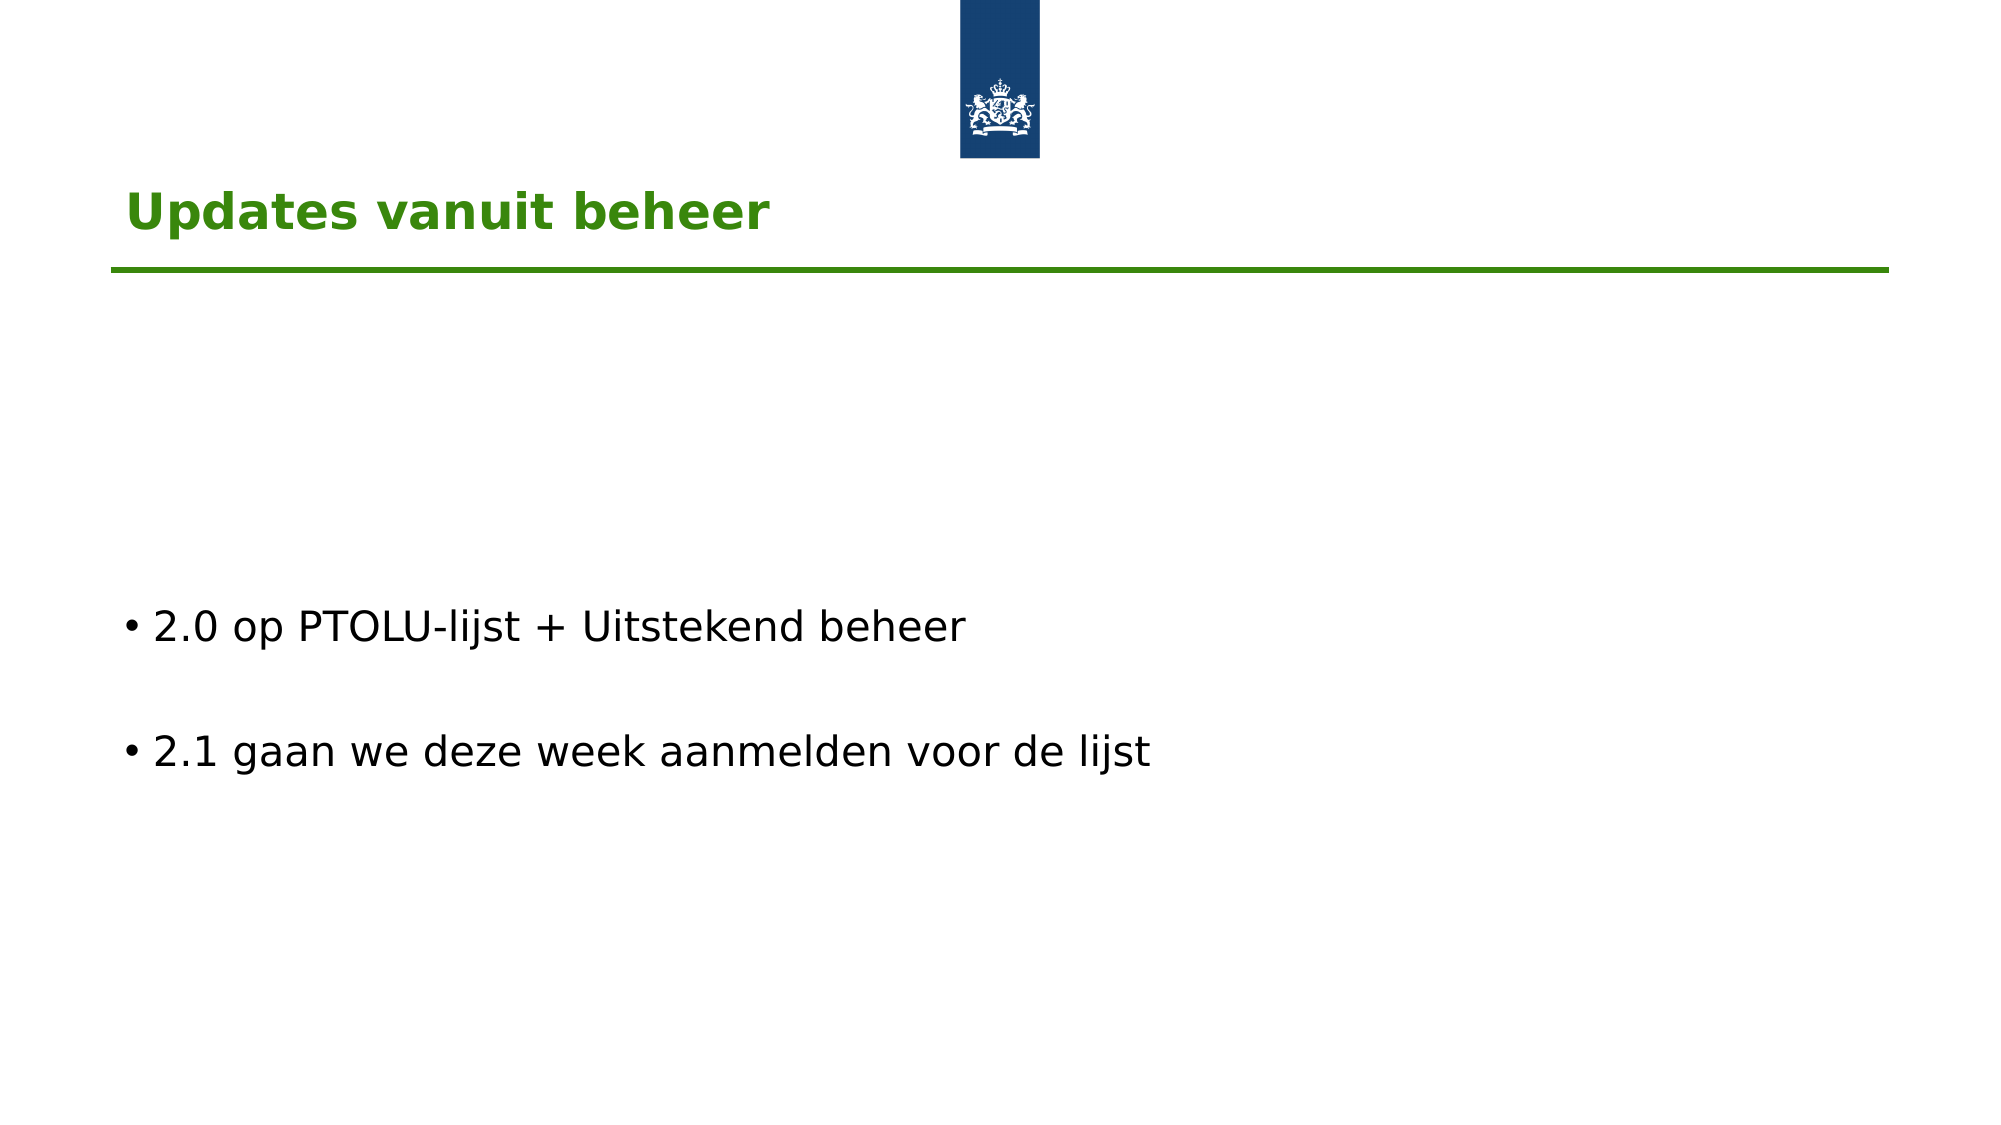

# Updates vanuit beheer
2.0 op PTOLU-lijst + Uitstekend beheer
2.1 gaan we deze week aanmelden voor de lijst